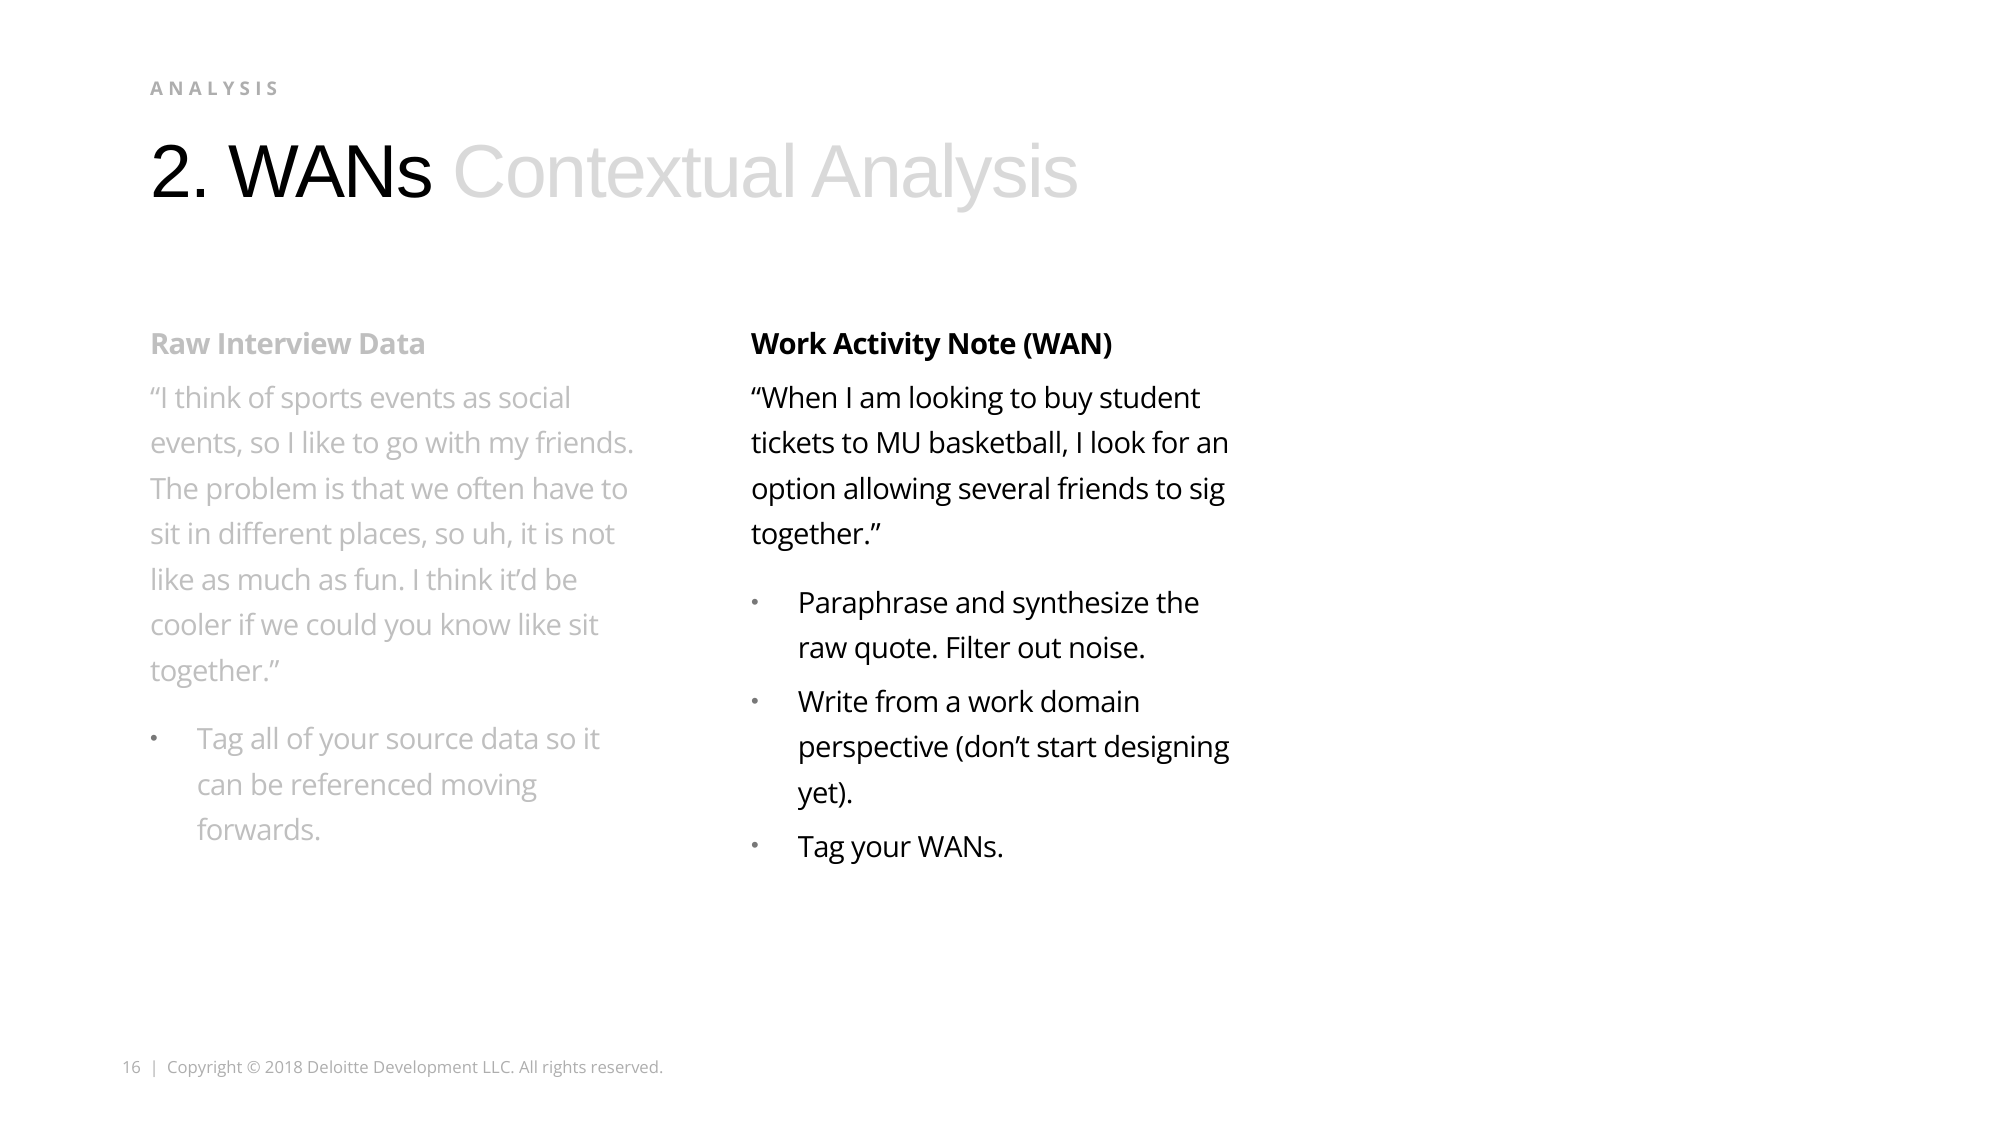

Analysis
# 2. WANs Contextual Analysis
Raw Interview Data
“I think of sports events as social events, so I like to go with my friends. The problem is that we often have to sit in different places, so uh, it is not like as much as fun. I think it’d be cooler if we could you know like sit together.”

Tag all of your source data so it can be referenced moving forwards.
Work Activity Note (WAN)
“When I am looking to buy student tickets to MU basketball, I look for an option allowing several friends to sig together.”

Paraphrase and synthesize the raw quote. Filter out noise.
Write from a work domain perspective (don’t start designing yet).
Tag your WANs.